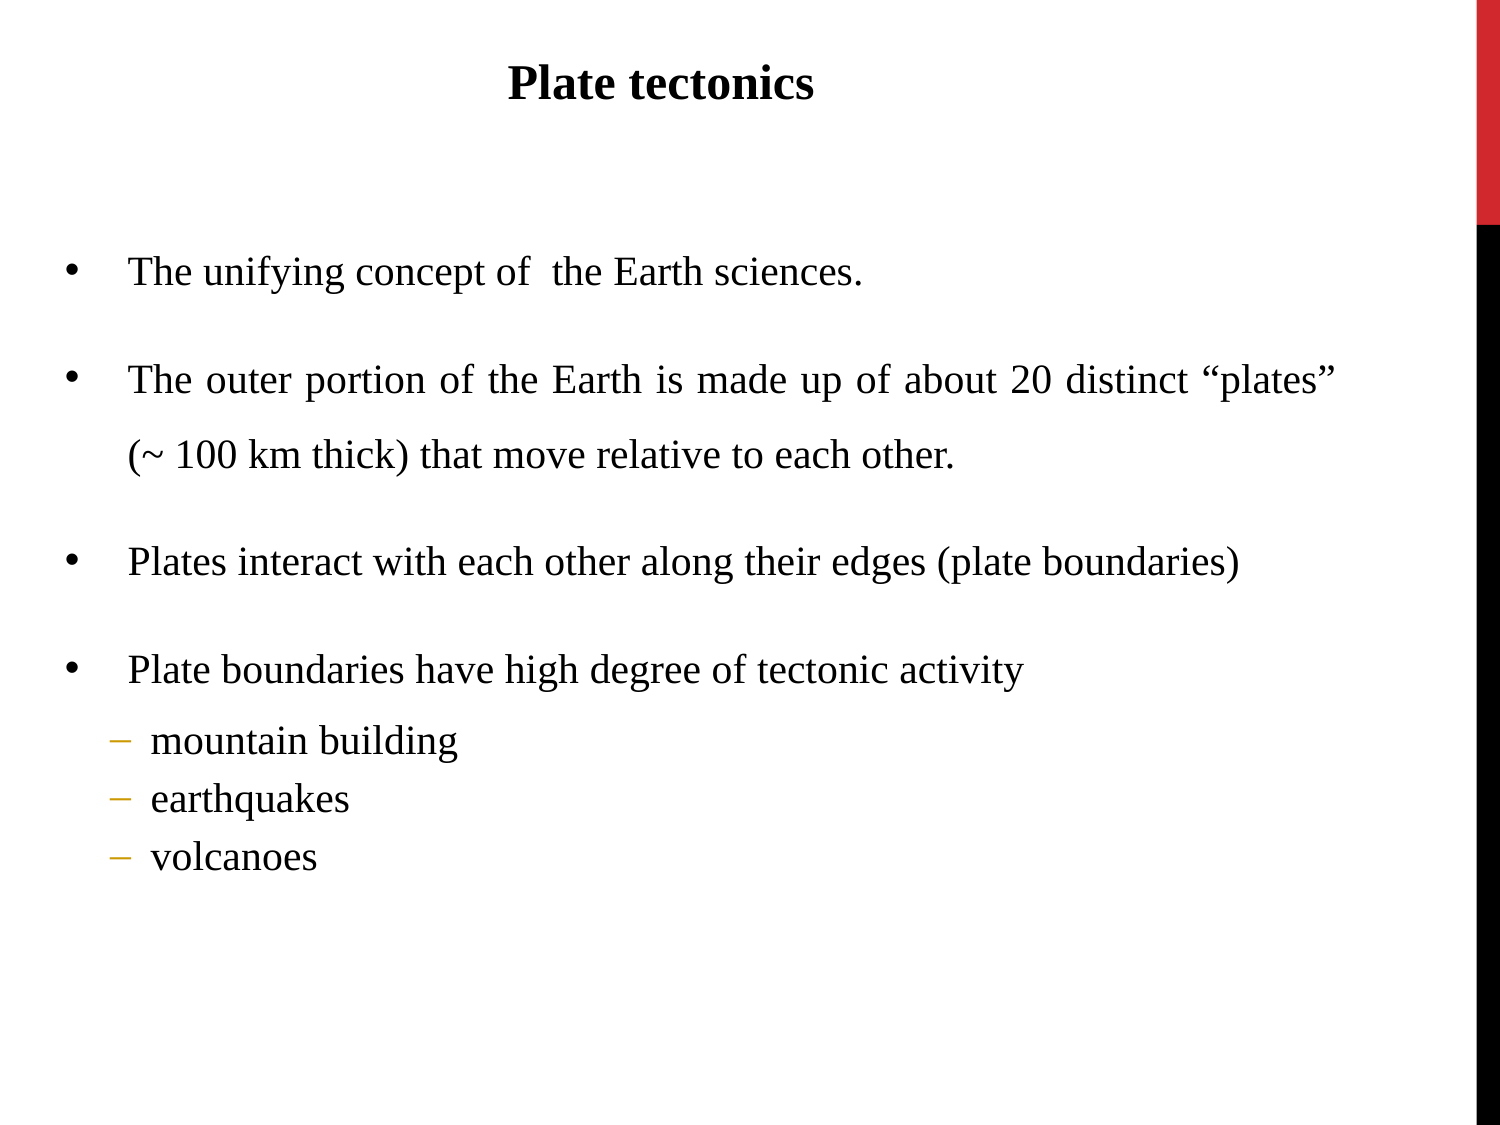

Plate tectonics
The unifying concept of  the Earth sciences.
The outer portion of the Earth is made up of about 20 distinct “plates” (~ 100 km thick) that move relative to each other.
Plates interact with each other along their edges (plate boundaries)
Plate boundaries have high degree of tectonic activity
 mountain building
 earthquakes
 volcanoes